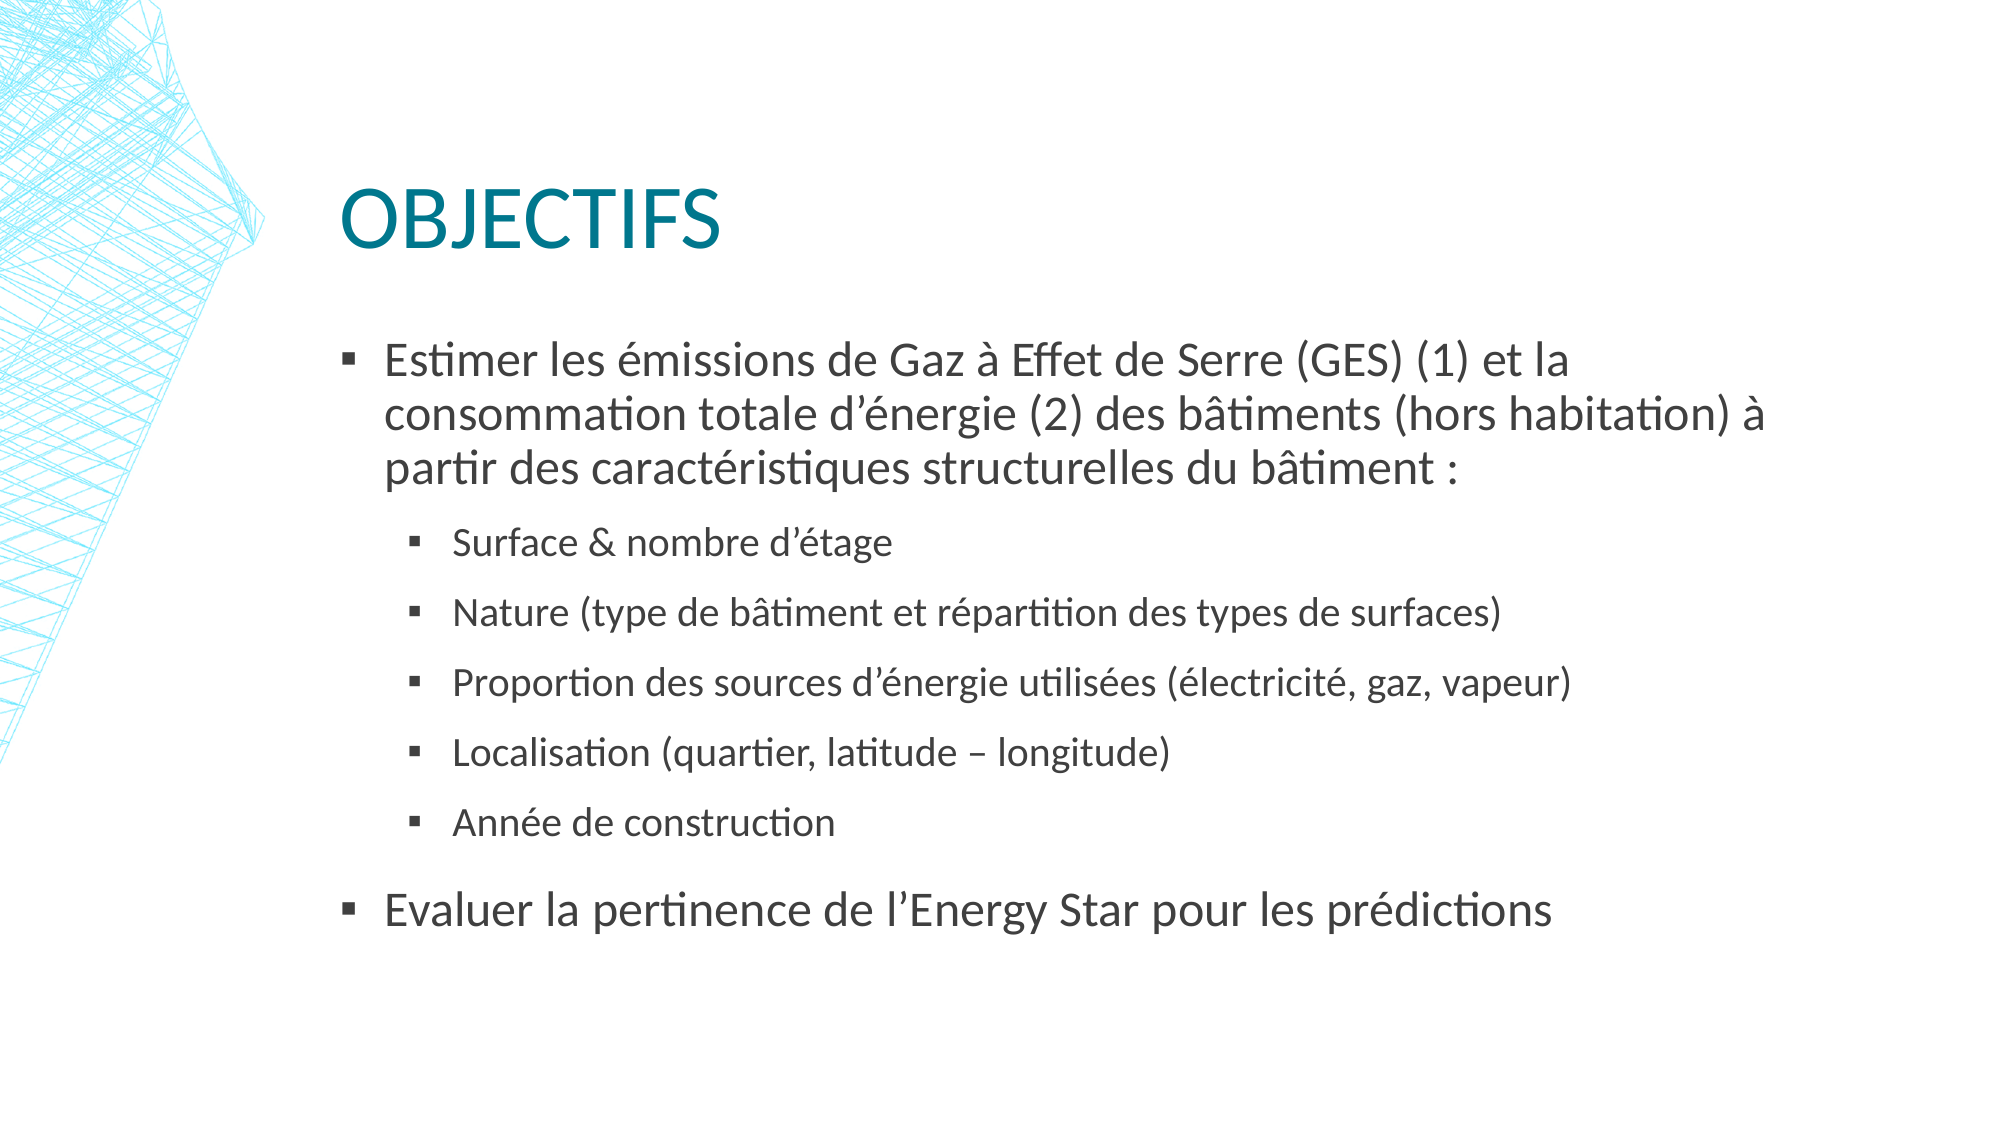

# Objectifs
Estimer les émissions de Gaz à Effet de Serre (GES) (1) et la consommation totale d’énergie (2) des bâtiments (hors habitation) à partir des caractéristiques structurelles du bâtiment :
Surface & nombre d’étage
Nature (type de bâtiment et répartition des types de surfaces)
Proportion des sources d’énergie utilisées (électricité, gaz, vapeur)
Localisation (quartier, latitude – longitude)
Année de construction
Evaluer la pertinence de l’Energy Star pour les prédictions